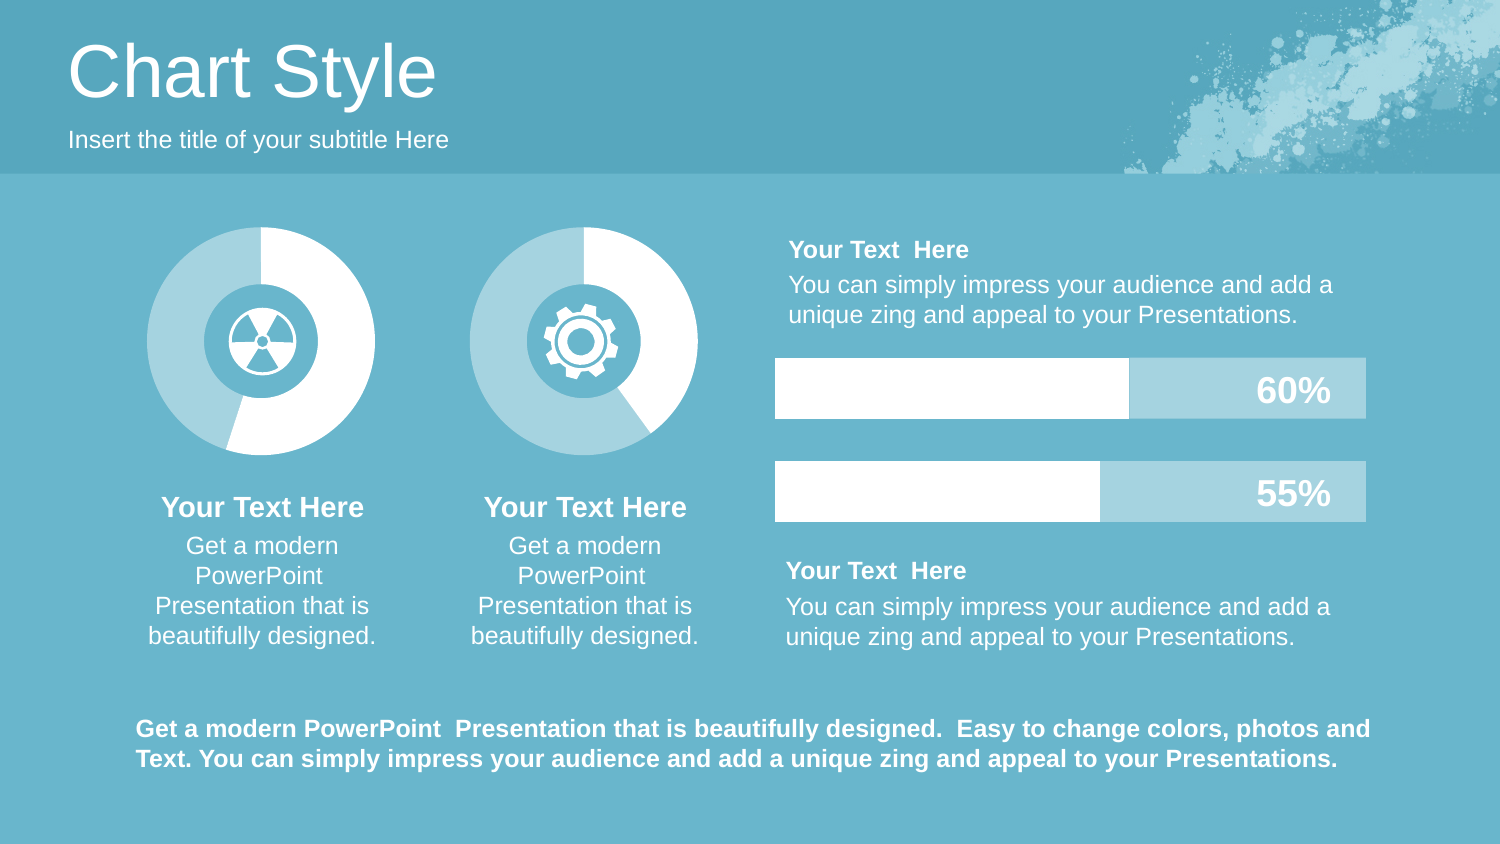

Chart Style
Insert the title of your subtitle Here
Your Text  Here
You can simply impress your audience and add a unique zing and appeal to your Presentations.

### Chart

| Category | Sales |
|---|---|
| 1st Qtr | 55.0 |
| 2nd Qtr | 45.0 |

### Chart

| Category | Sales |
|---|---|
| 1st Qtr | 40.0 |
| 2nd Qtr | 60.0 |

### Chart

| Category | Series 1 | Series 2 |
|---|---|---|
| Category 1 | 55.0 | 45.0 |
| Category 2 | 60.0 | 40.0 |
60%
55%
Your Text Here
Get a modern PowerPoint  Presentation that is beautifully designed.
Your Text Here
Get a modern PowerPoint  Presentation that is beautifully designed.
Your Text  Here
You can simply impress your audience and add a unique zing and appeal to your Presentations.
Get a modern PowerPoint  Presentation that is beautifully designed.  Easy to change colors, photos and Text. You can simply impress your audience and add a unique zing and appeal to your Presentations.